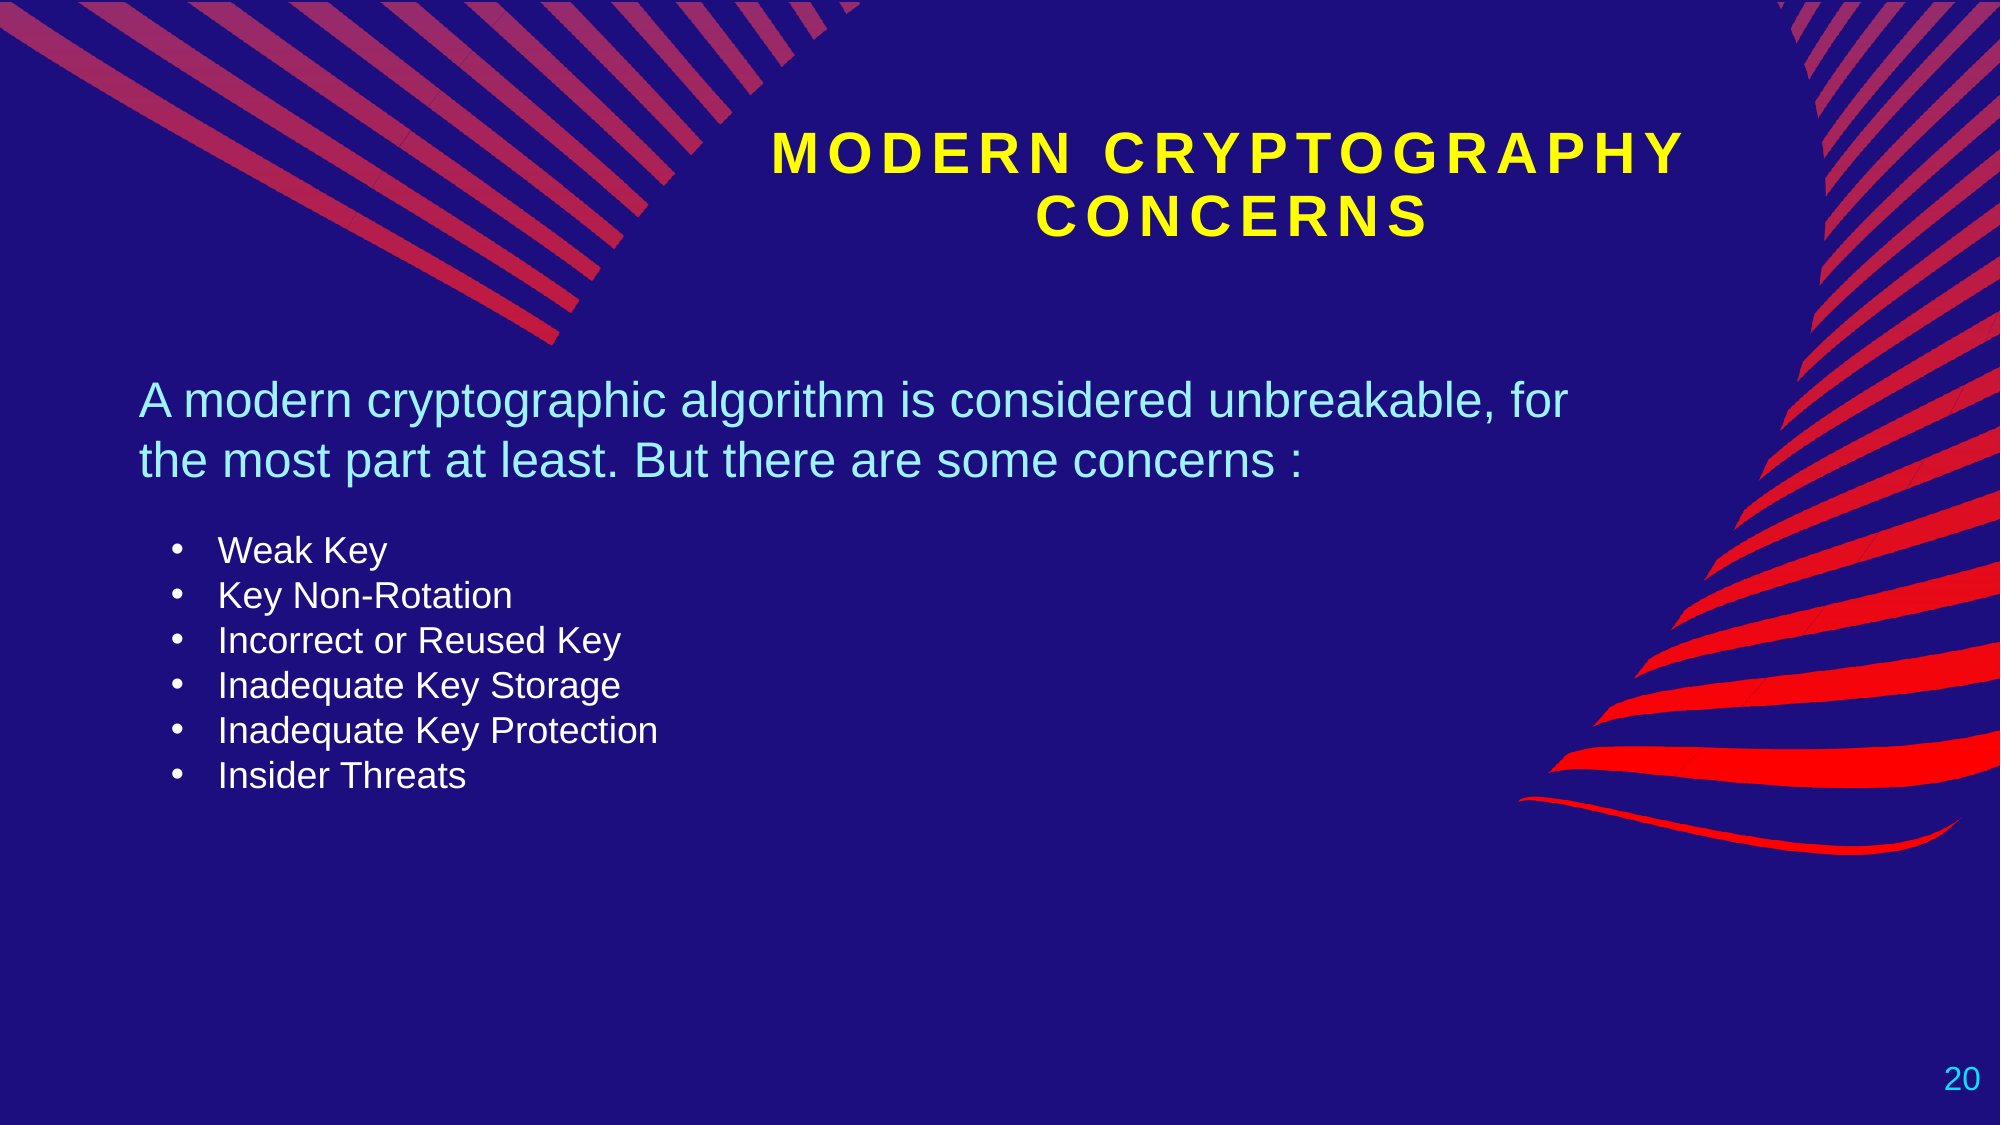

# Modern Cryptography Concerns
A modern cryptographic algorithm is considered unbreakable, for the most part at least. But there are some concerns :
Weak Key
Key Non-Rotation
Incorrect or Reused Key
Inadequate Key Storage
Inadequate Key Protection
Insider Threats
20